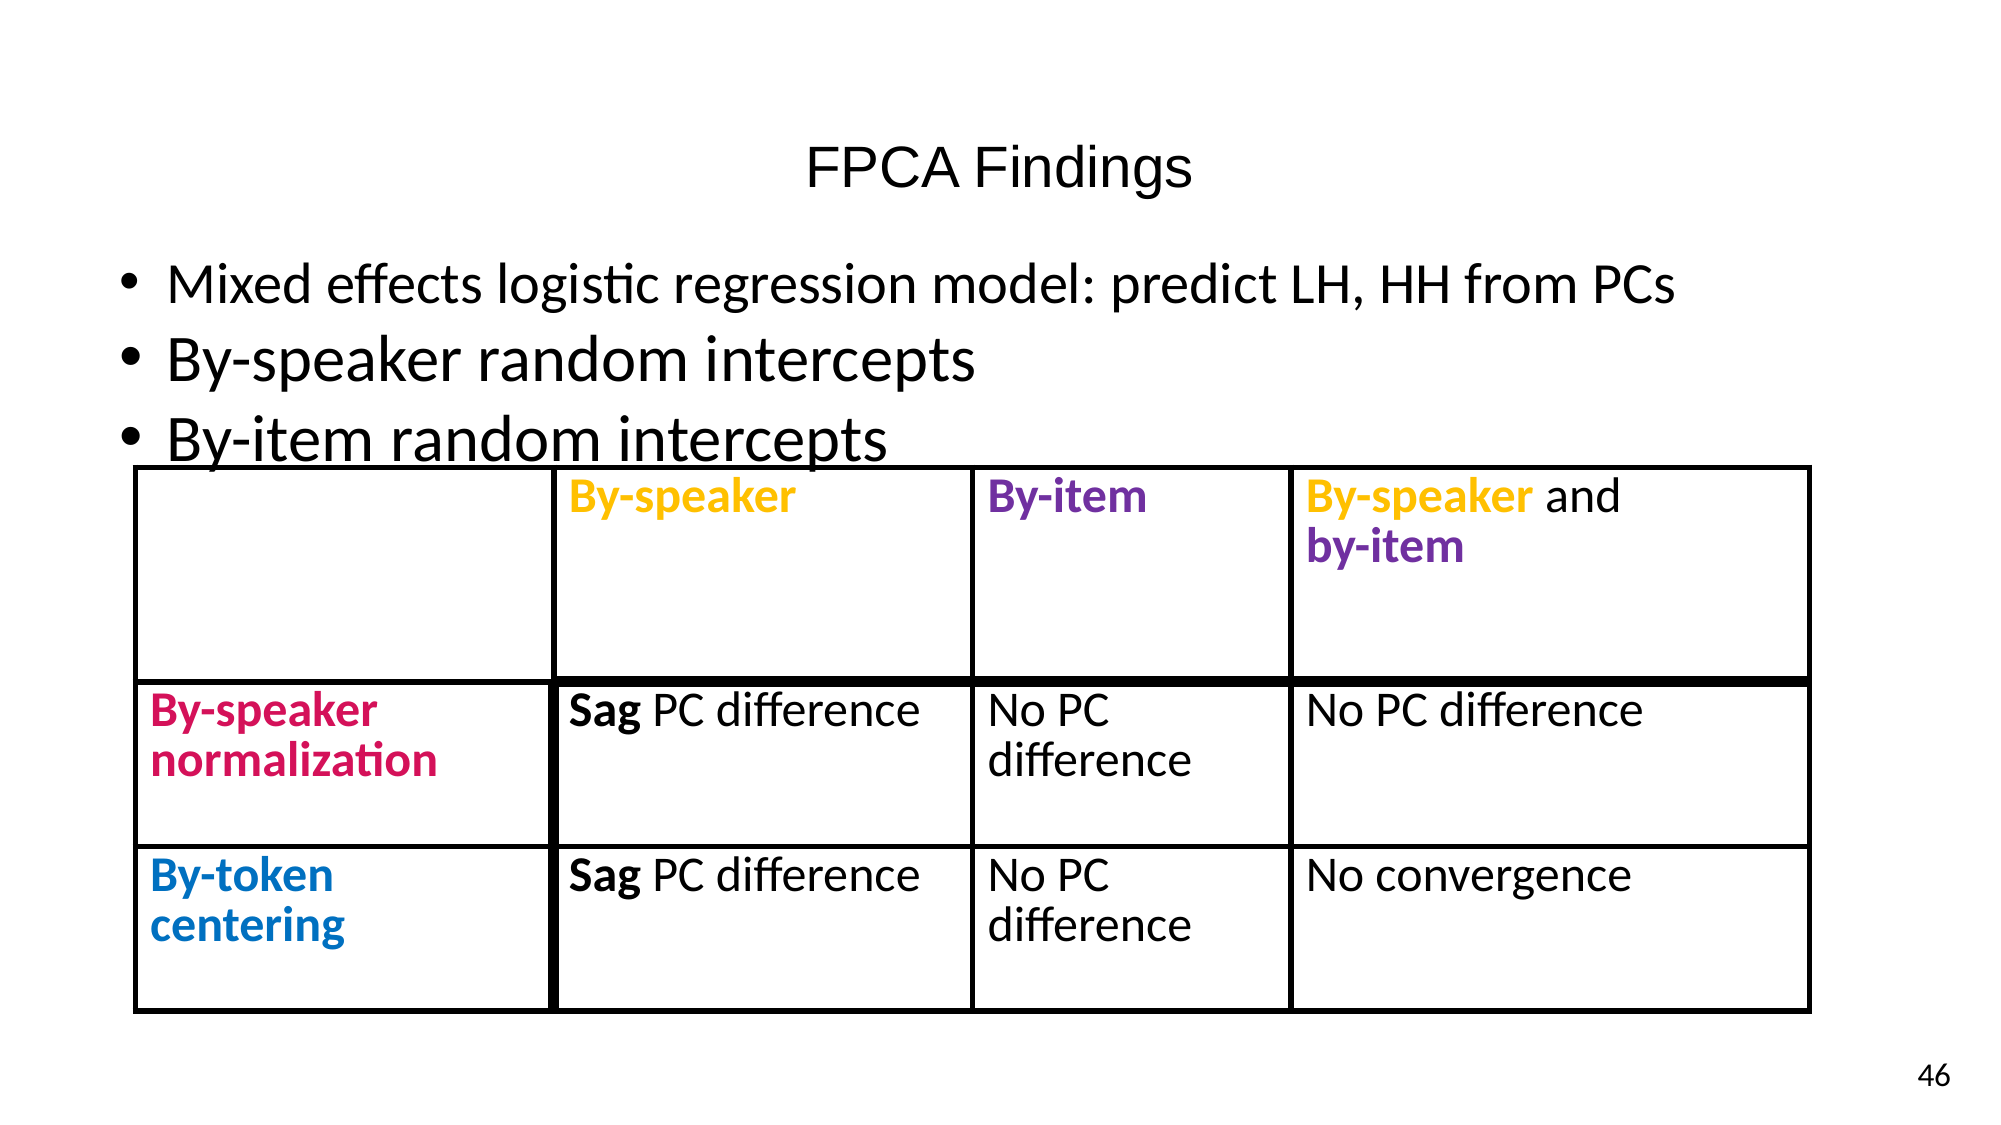

# FPCA Findings
Mixed effects logistic regression model: predict LH, HH from PCs
By-speaker random intercepts
By-item random intercepts

|  | By-speaker | By-item | By-speaker and  by-item |
| --- | --- | --- | --- |
| By-speaker normalization | Sag PC difference | No PC difference | No PC difference |
| By-token centering | Sag PC difference | No PC difference | No convergence |
46